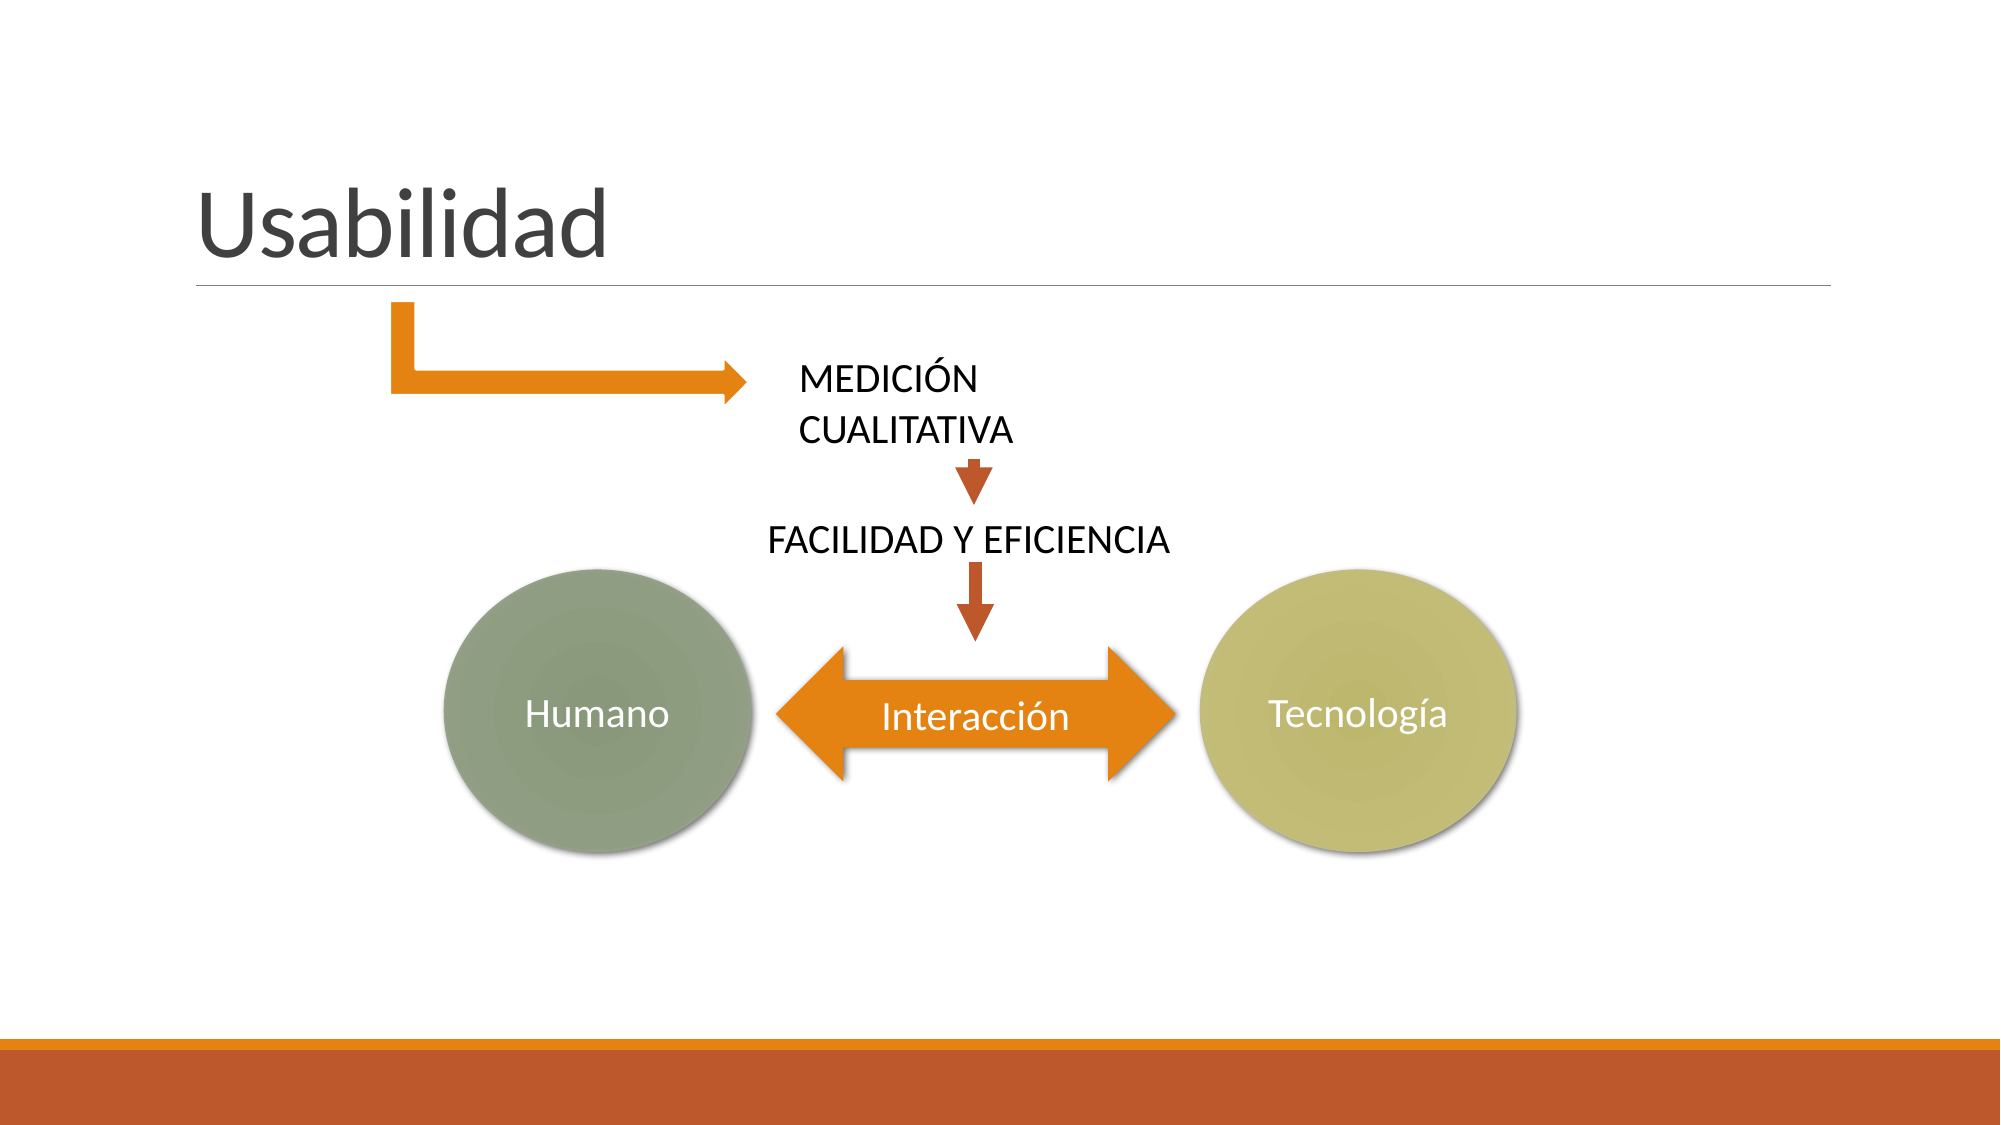

# Usabilidad

medición cualitativa
facilidad y eficiencia
Tecnología
Humano
Interacción